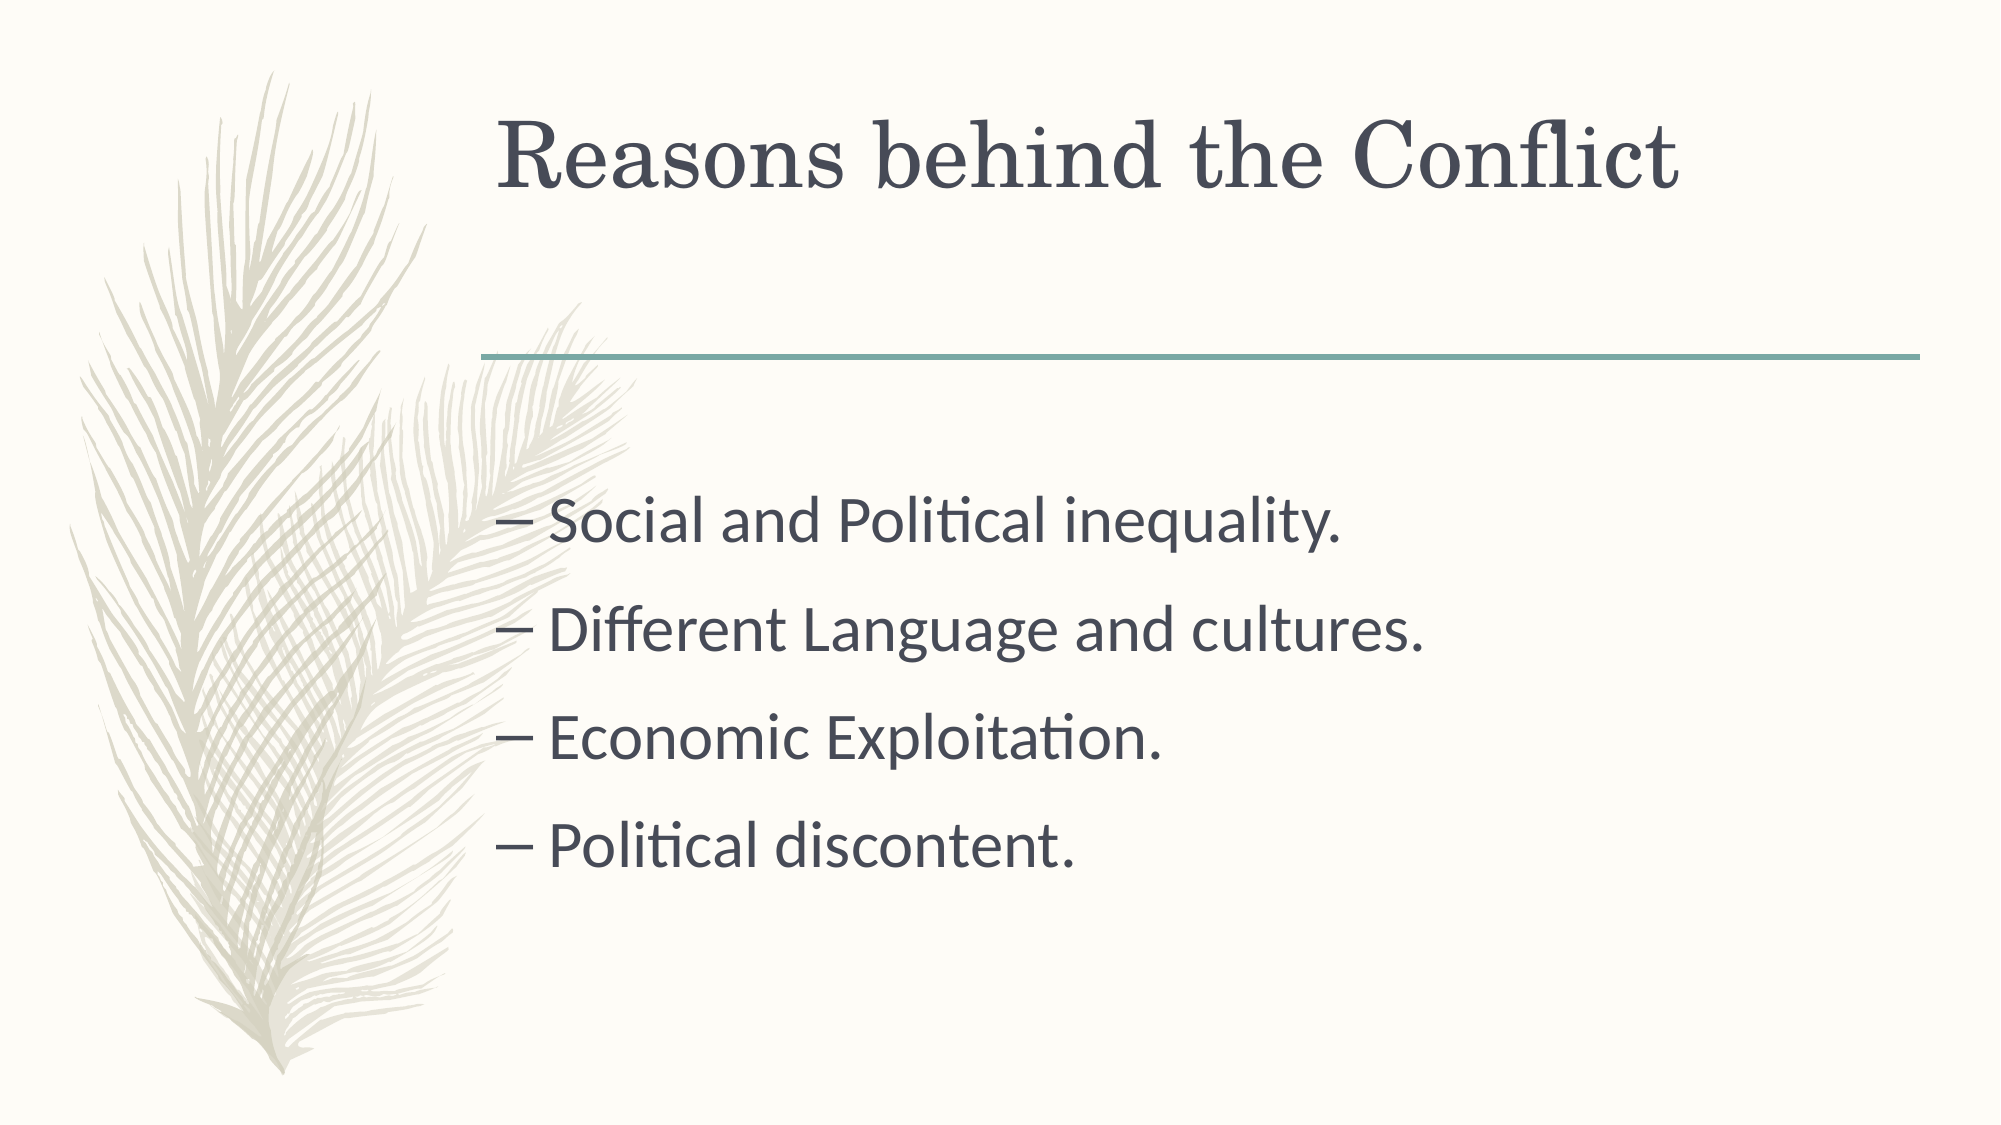

# Reasons behind the Conflict
Social and Political inequality.
Different Language and cultures.
Economic Exploitation.
Political discontent.